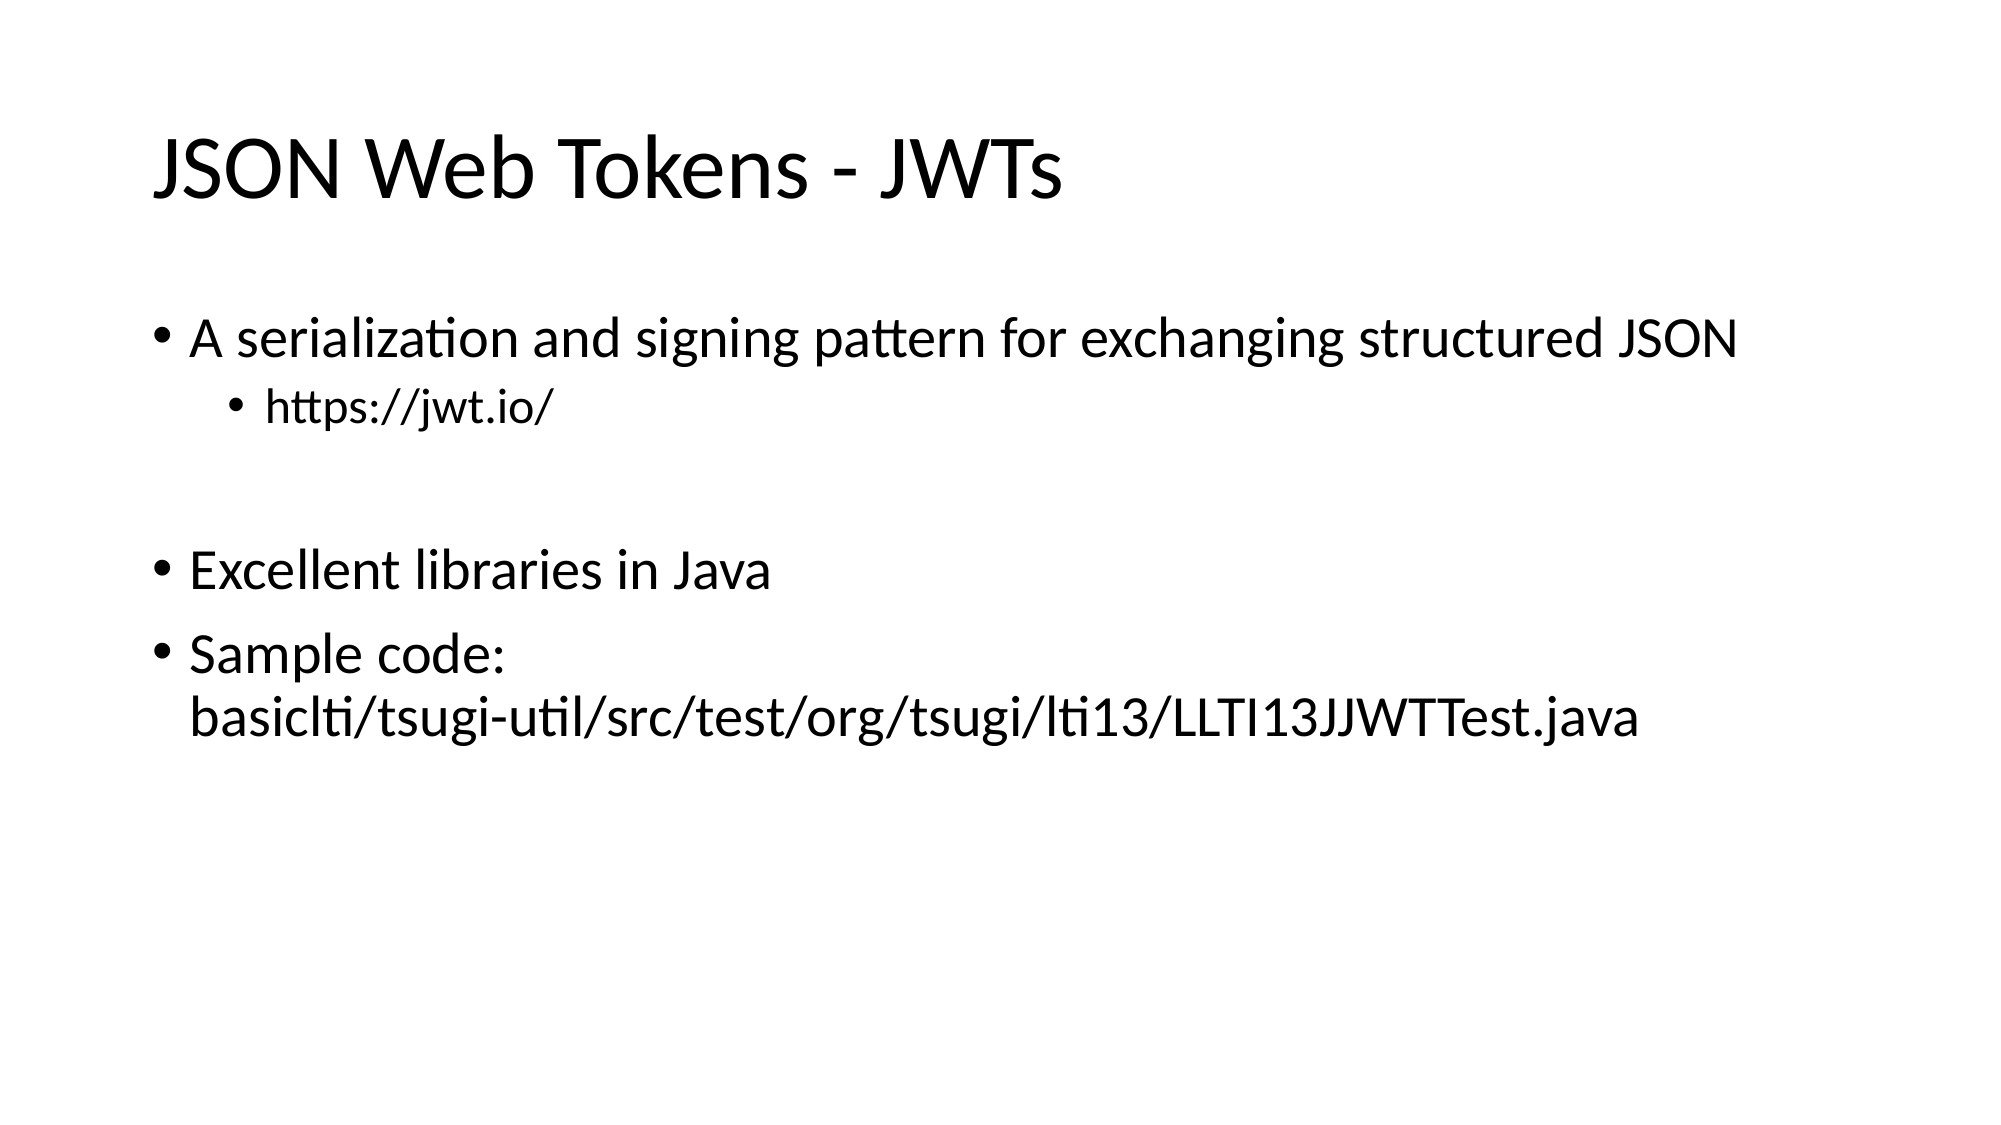

# JSON Web Tokens - JWTs
A serialization and signing pattern for exchanging structured JSON
https://jwt.io/

Excellent libraries in Java
Sample code:
basiclti/tsugi-util/src/test/org/tsugi/lti13/LLTI13JJWTTest.java